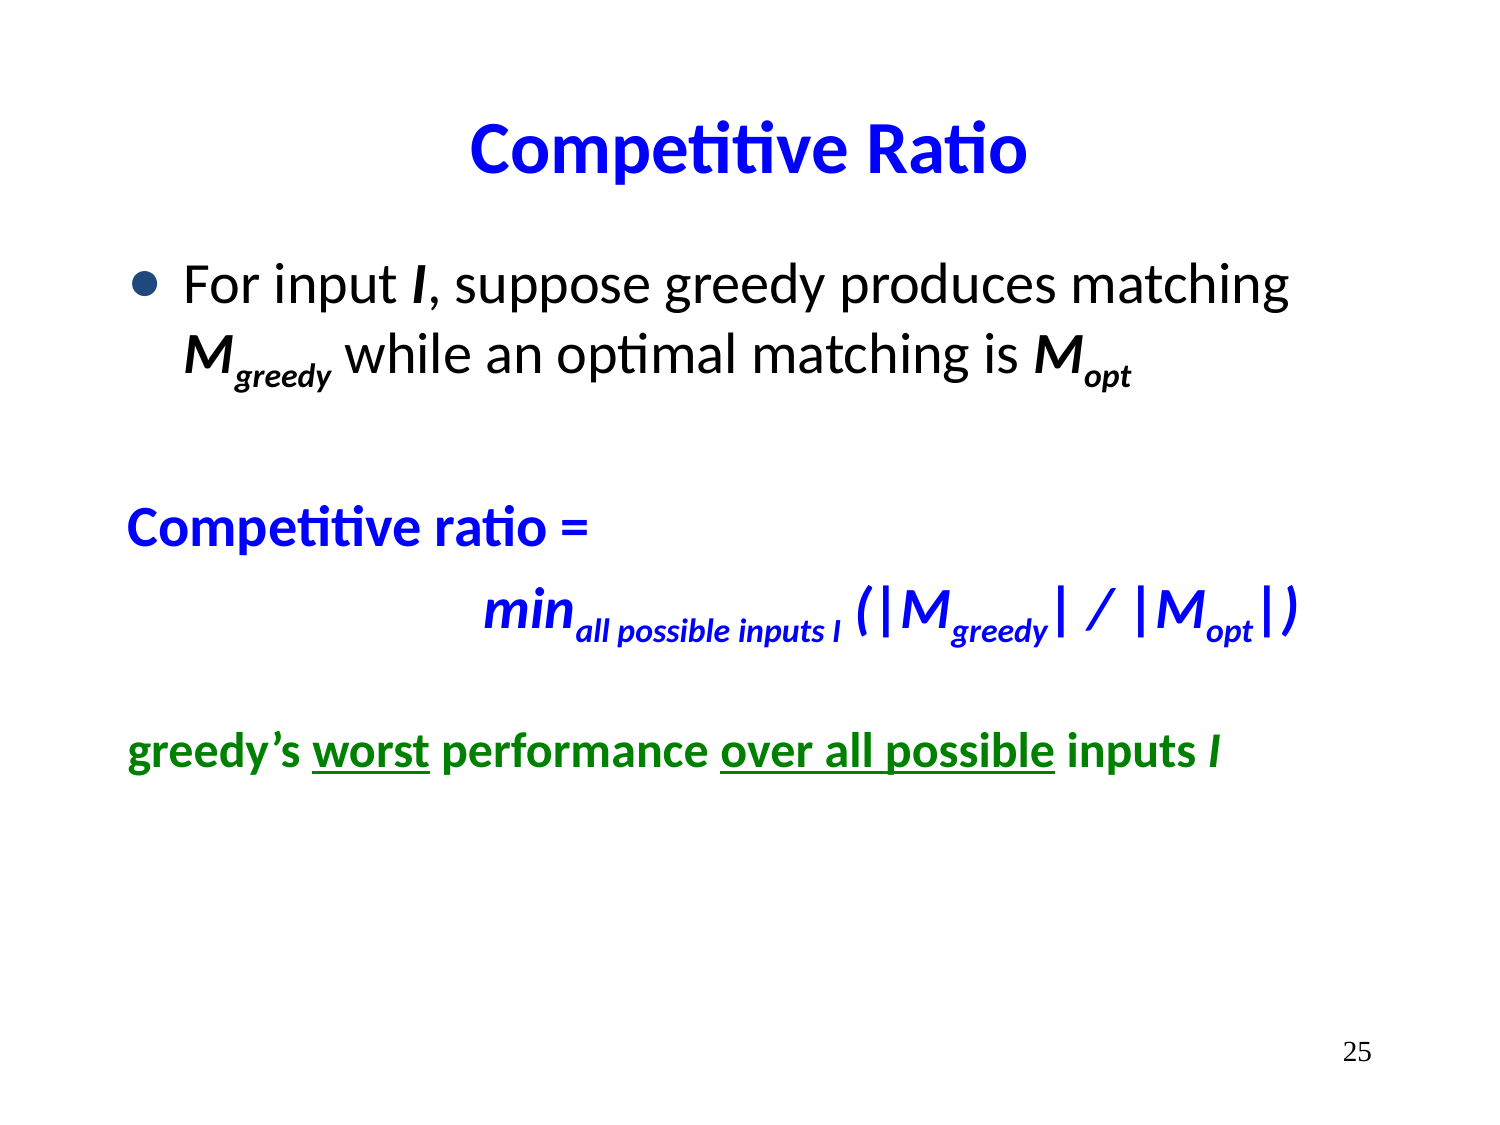

# Competitive Ratio
For input I, suppose greedy produces matching Mgreedy while an optimal matching is Mopt

Competitive ratio =
			minall possible inputs I (|Mgreedy| / |Mopt|)

greedy’s worst performance over all possible inputs I
25